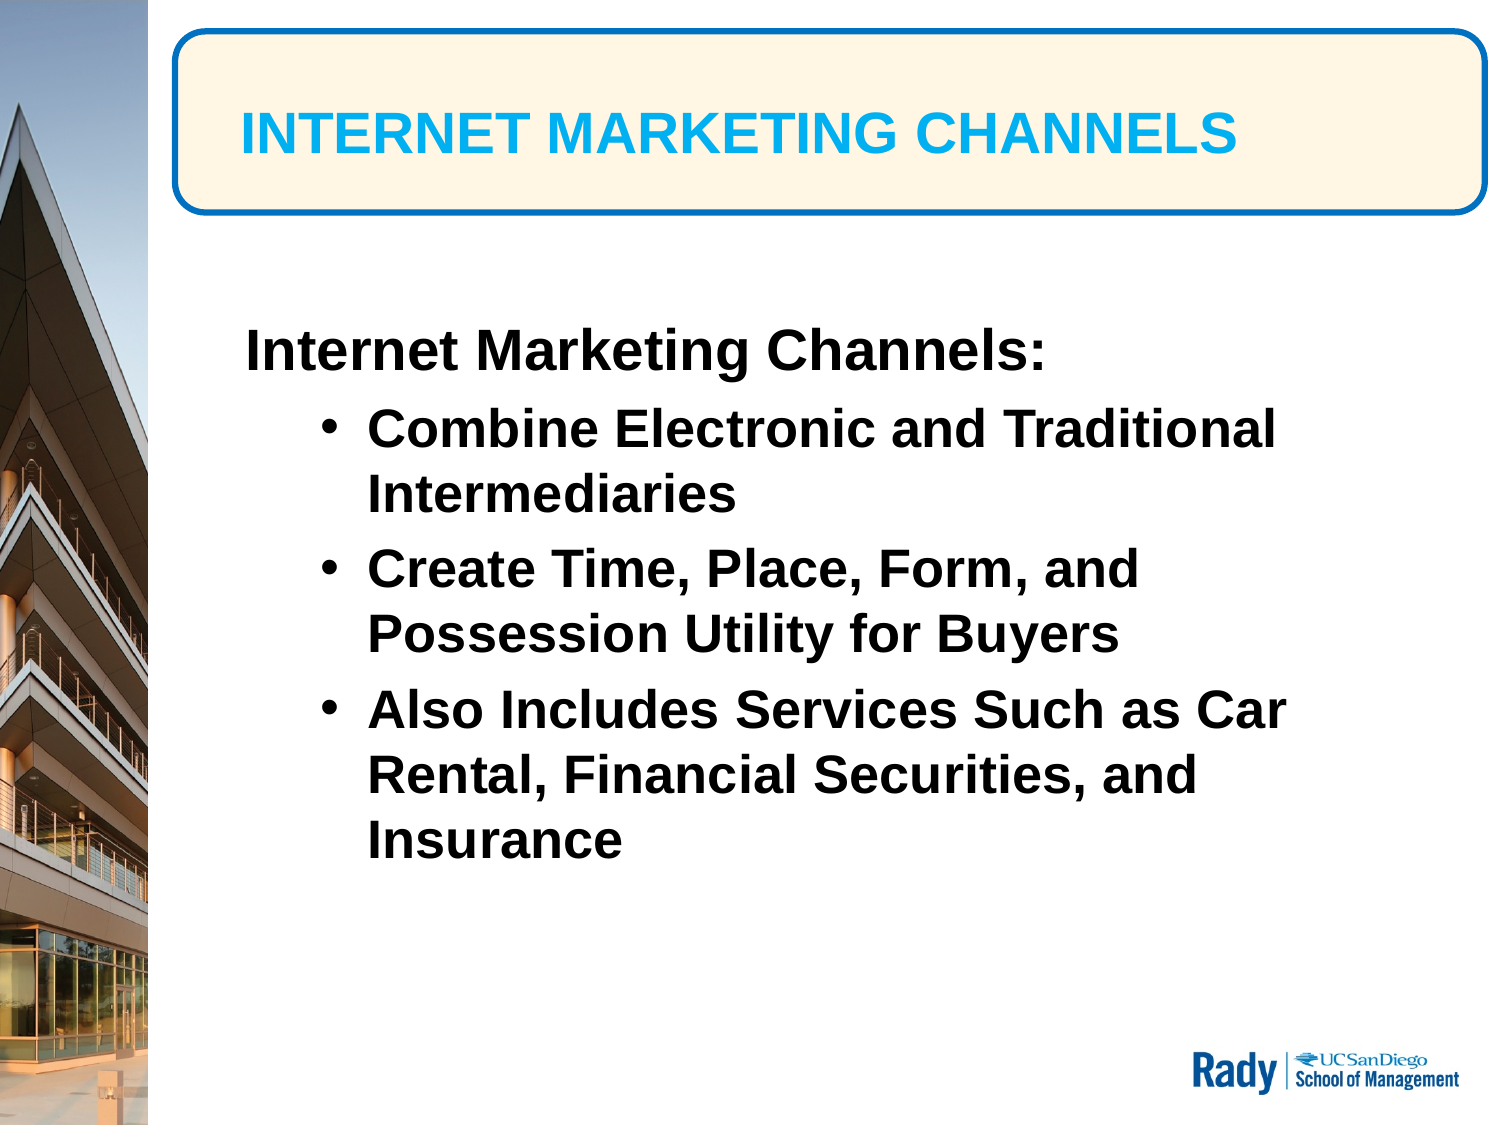

# INTERNET MARKETING CHANNELS
Internet Marketing Channels:
Combine Electronic and Traditional Intermediaries
Create Time, Place, Form, and Possession Utility for Buyers
Also Includes Services Such as Car Rental, Financial Securities, and Insurance